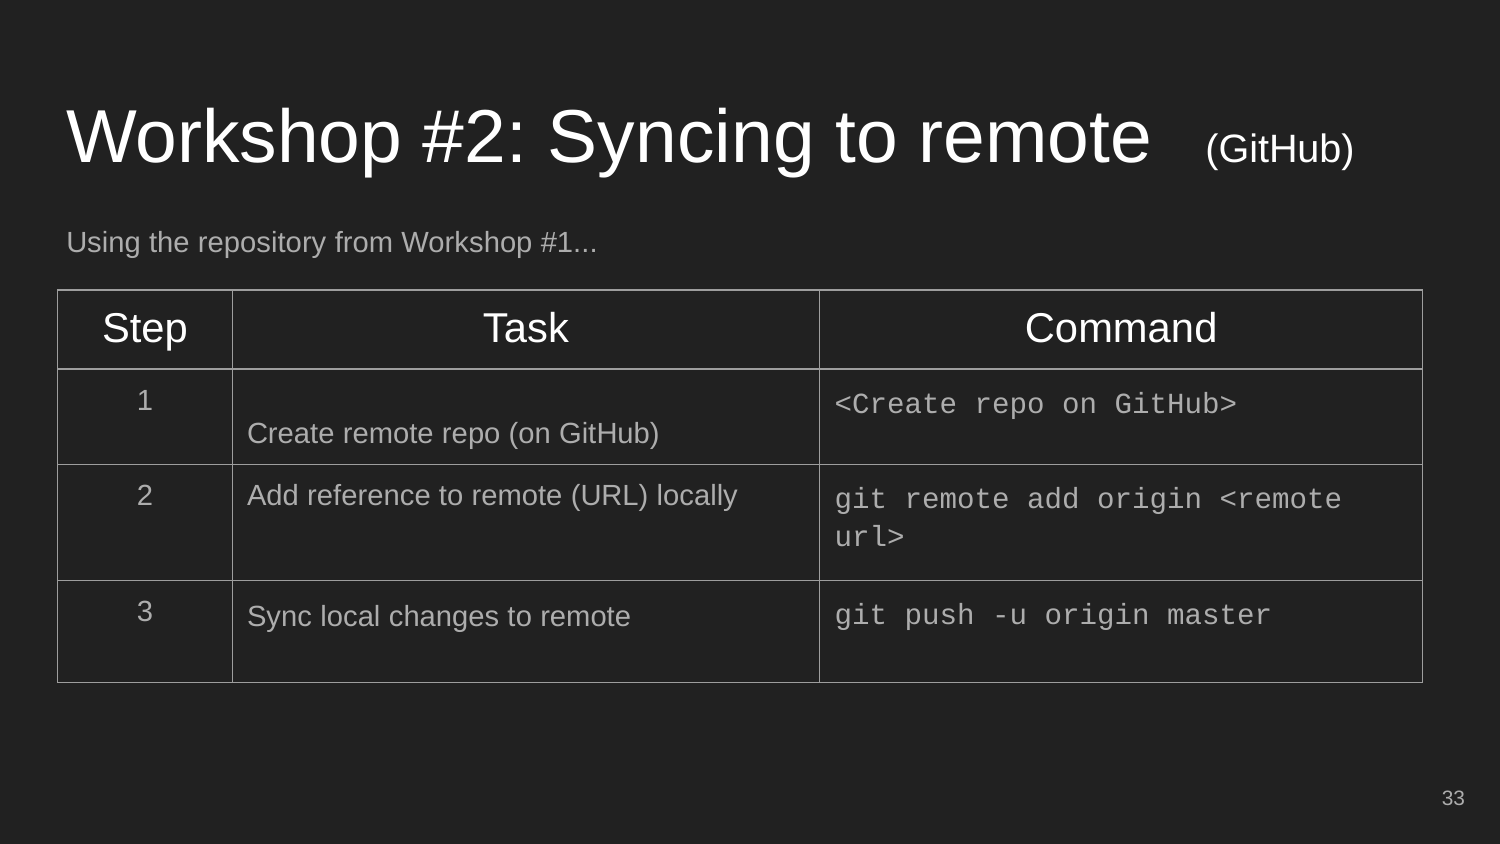

# Workshop #2: Syncing to remote   (GitHub)
Using the repository from Workshop #1...
| Step | Task | Command |
| --- | --- | --- |
| 1 | Create remote repo (on GitHub) | <Create repo on GitHub> |
| 2 | Add reference to remote (URL) locally | git remote add origin <remote url> |
| 3 | Sync local changes to remote | git push -u origin master |
33